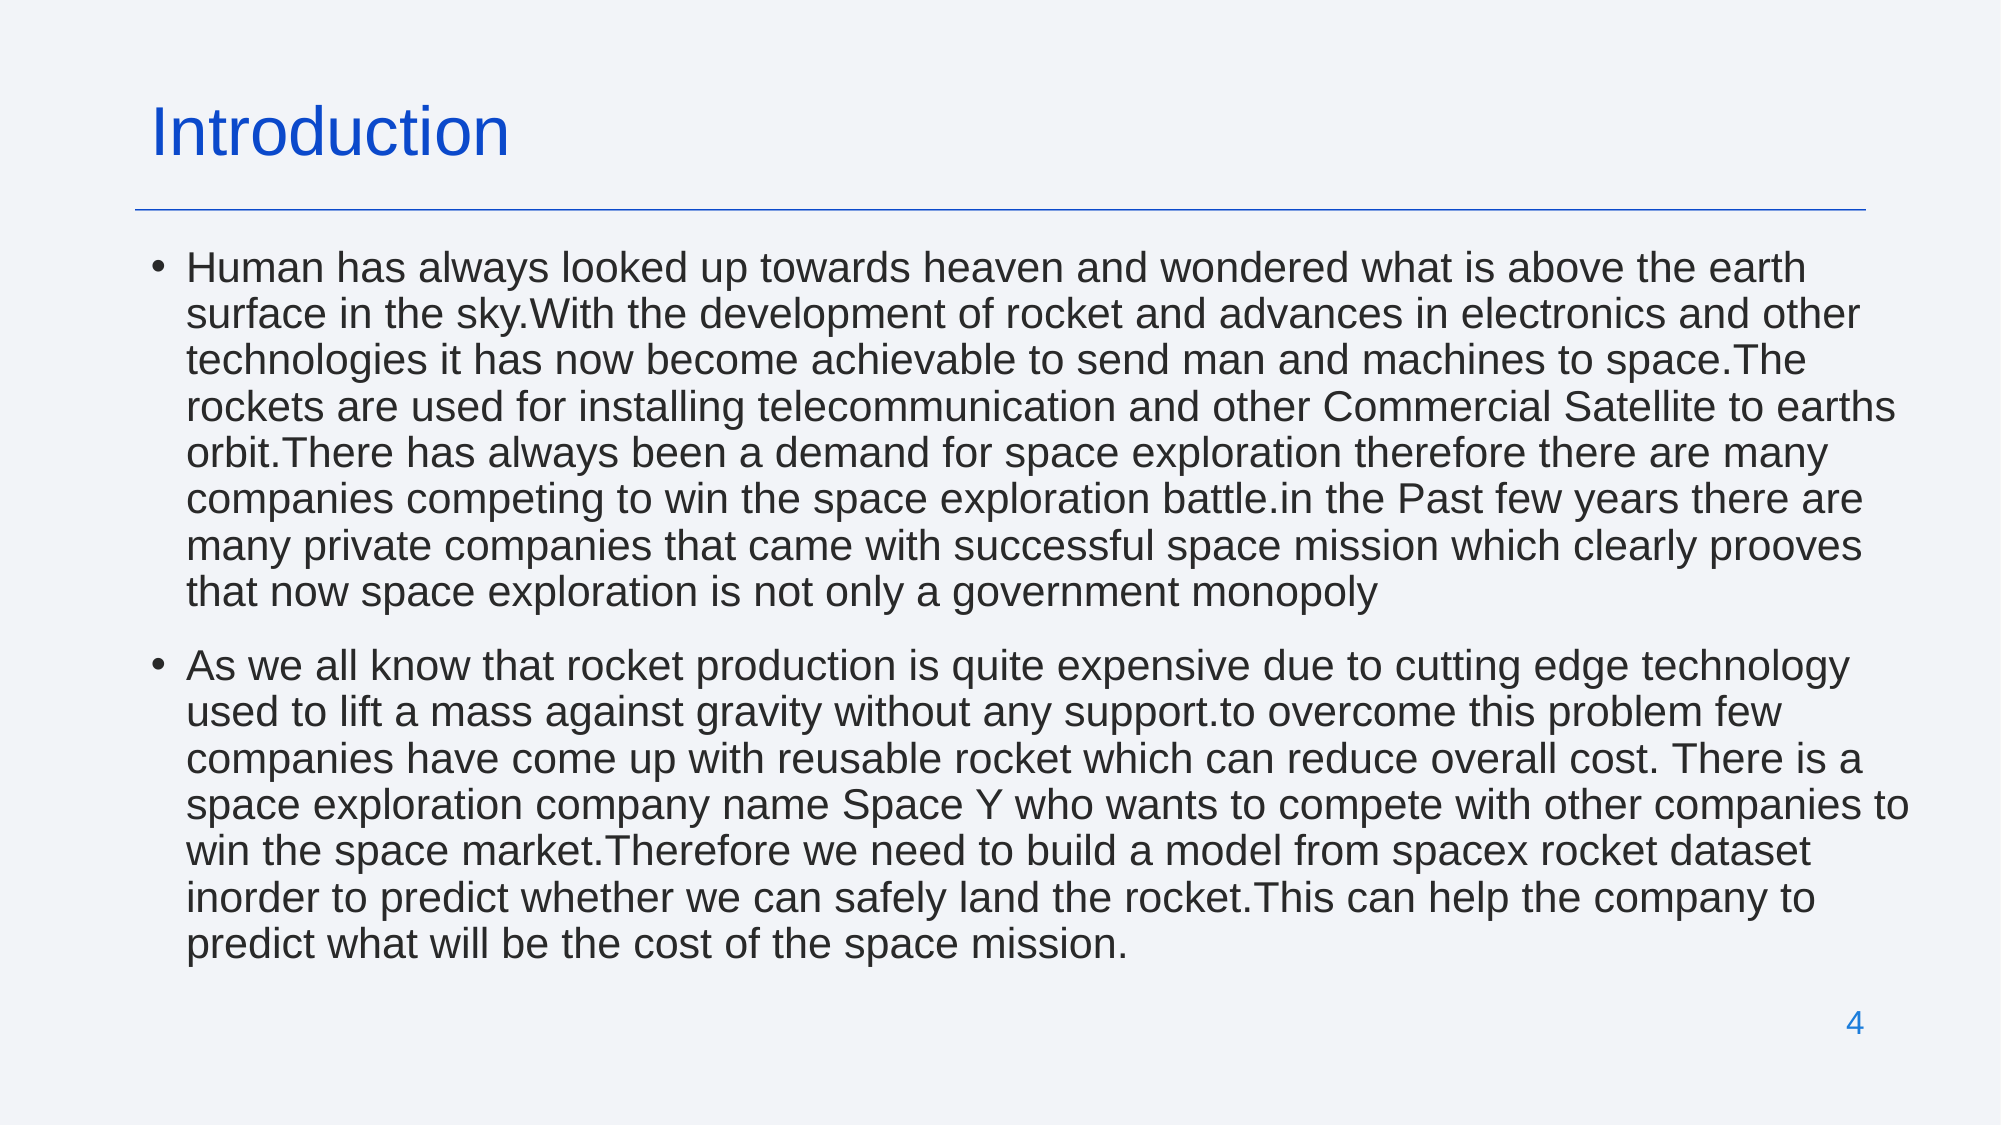

Introduction
Human has always looked up towards heaven and wondered what is above the earth  surface in the sky.With the development of rocket and advances in electronics and other technologies it has now become achievable to send man and machines to space.The rockets are used for installing telecommunication and other Commercial Satellite to earths orbit.There has always been a demand for space exploration therefore there are many companies competing to win the space exploration battle.in the Past few years there are many private companies that came with successful space mission which clearly prooves that now space exploration is not only a government monopoly
As we all know that rocket production is quite expensive due to cutting edge technology used to lift a mass against gravity without any support.to overcome this problem few companies have come up with reusable rocket which can reduce overall cost. There is a space exploration company name Space Y who wants to compete with other companies to win the space market.Therefore we need to build a model from spacex rocket dataset inorder to predict whether we can safely land the rocket.This can help the company to predict what will be the cost of the space mission.
4